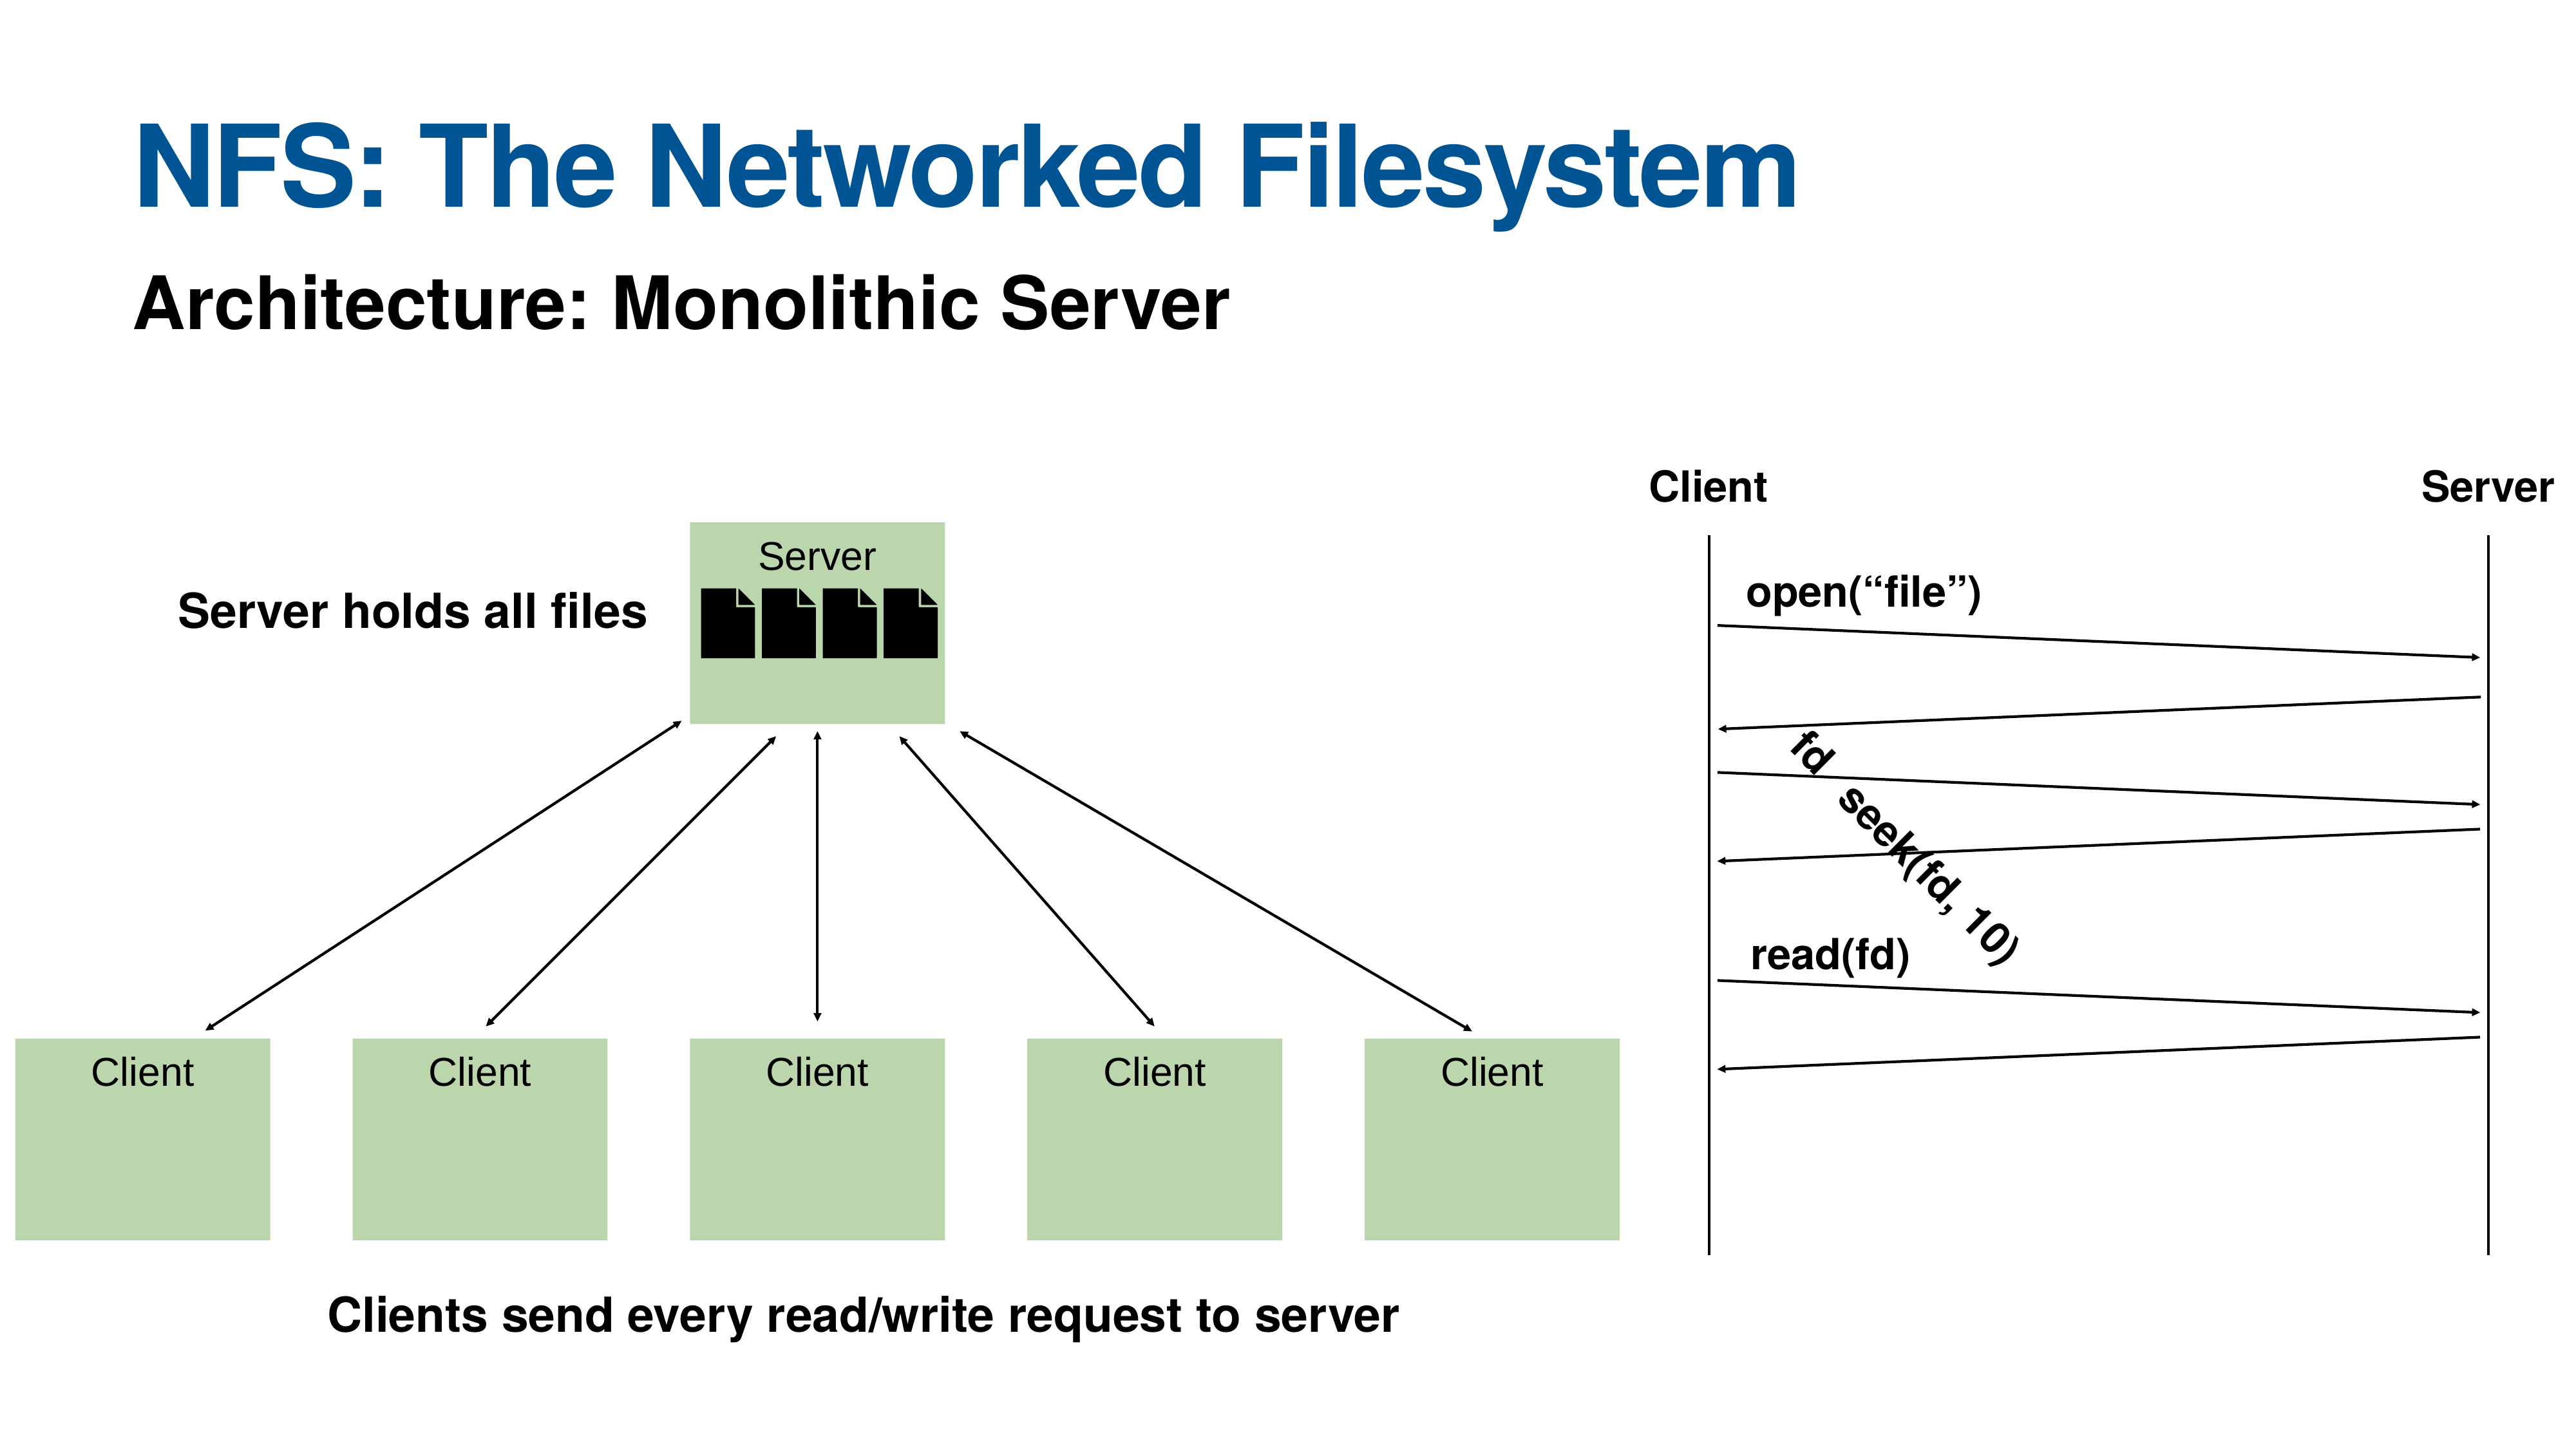

# NFS: The Networked Filesystem
Architecture: Monolithic Server
Client
Server

Server
open(“file”)

Server holds all files

fd

seek(fd, 10)

read(fd)

Client
Client
Client
Client
Client
Clients send every read/write request to server